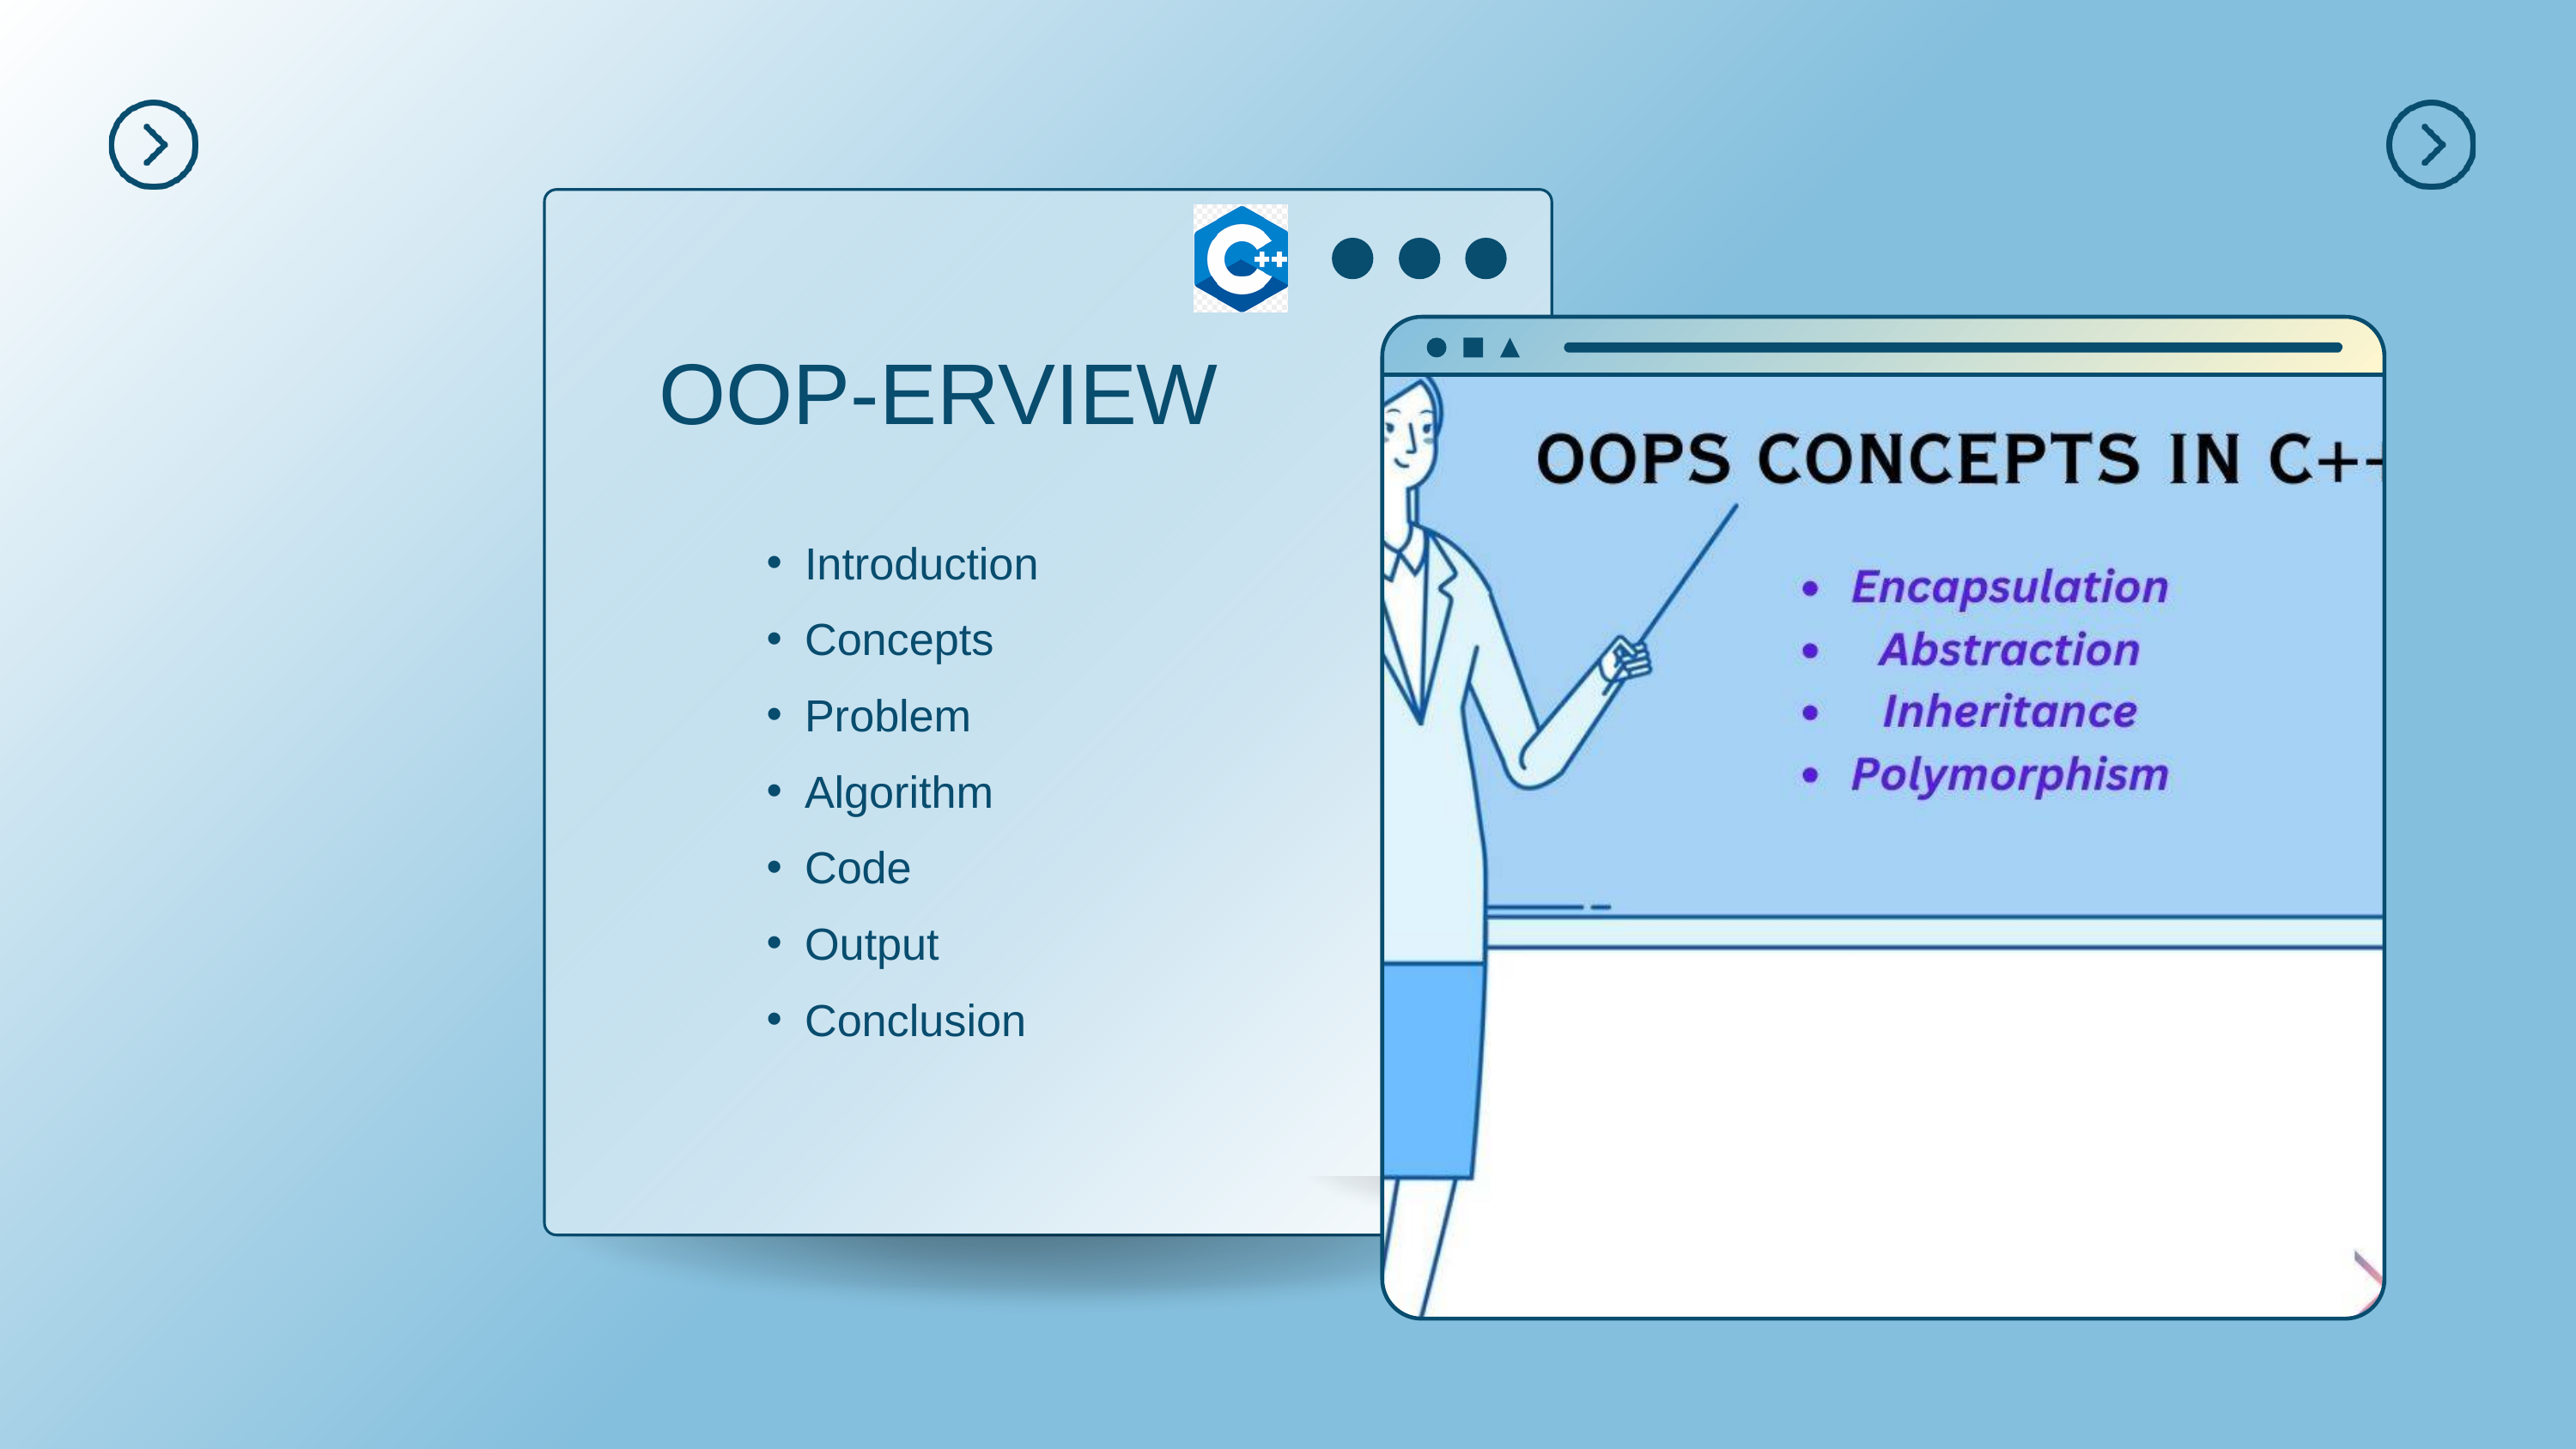

OOP-ERVIEW
Introduction
Concepts
Problem
Algorithm
Code
Output
Conclusion